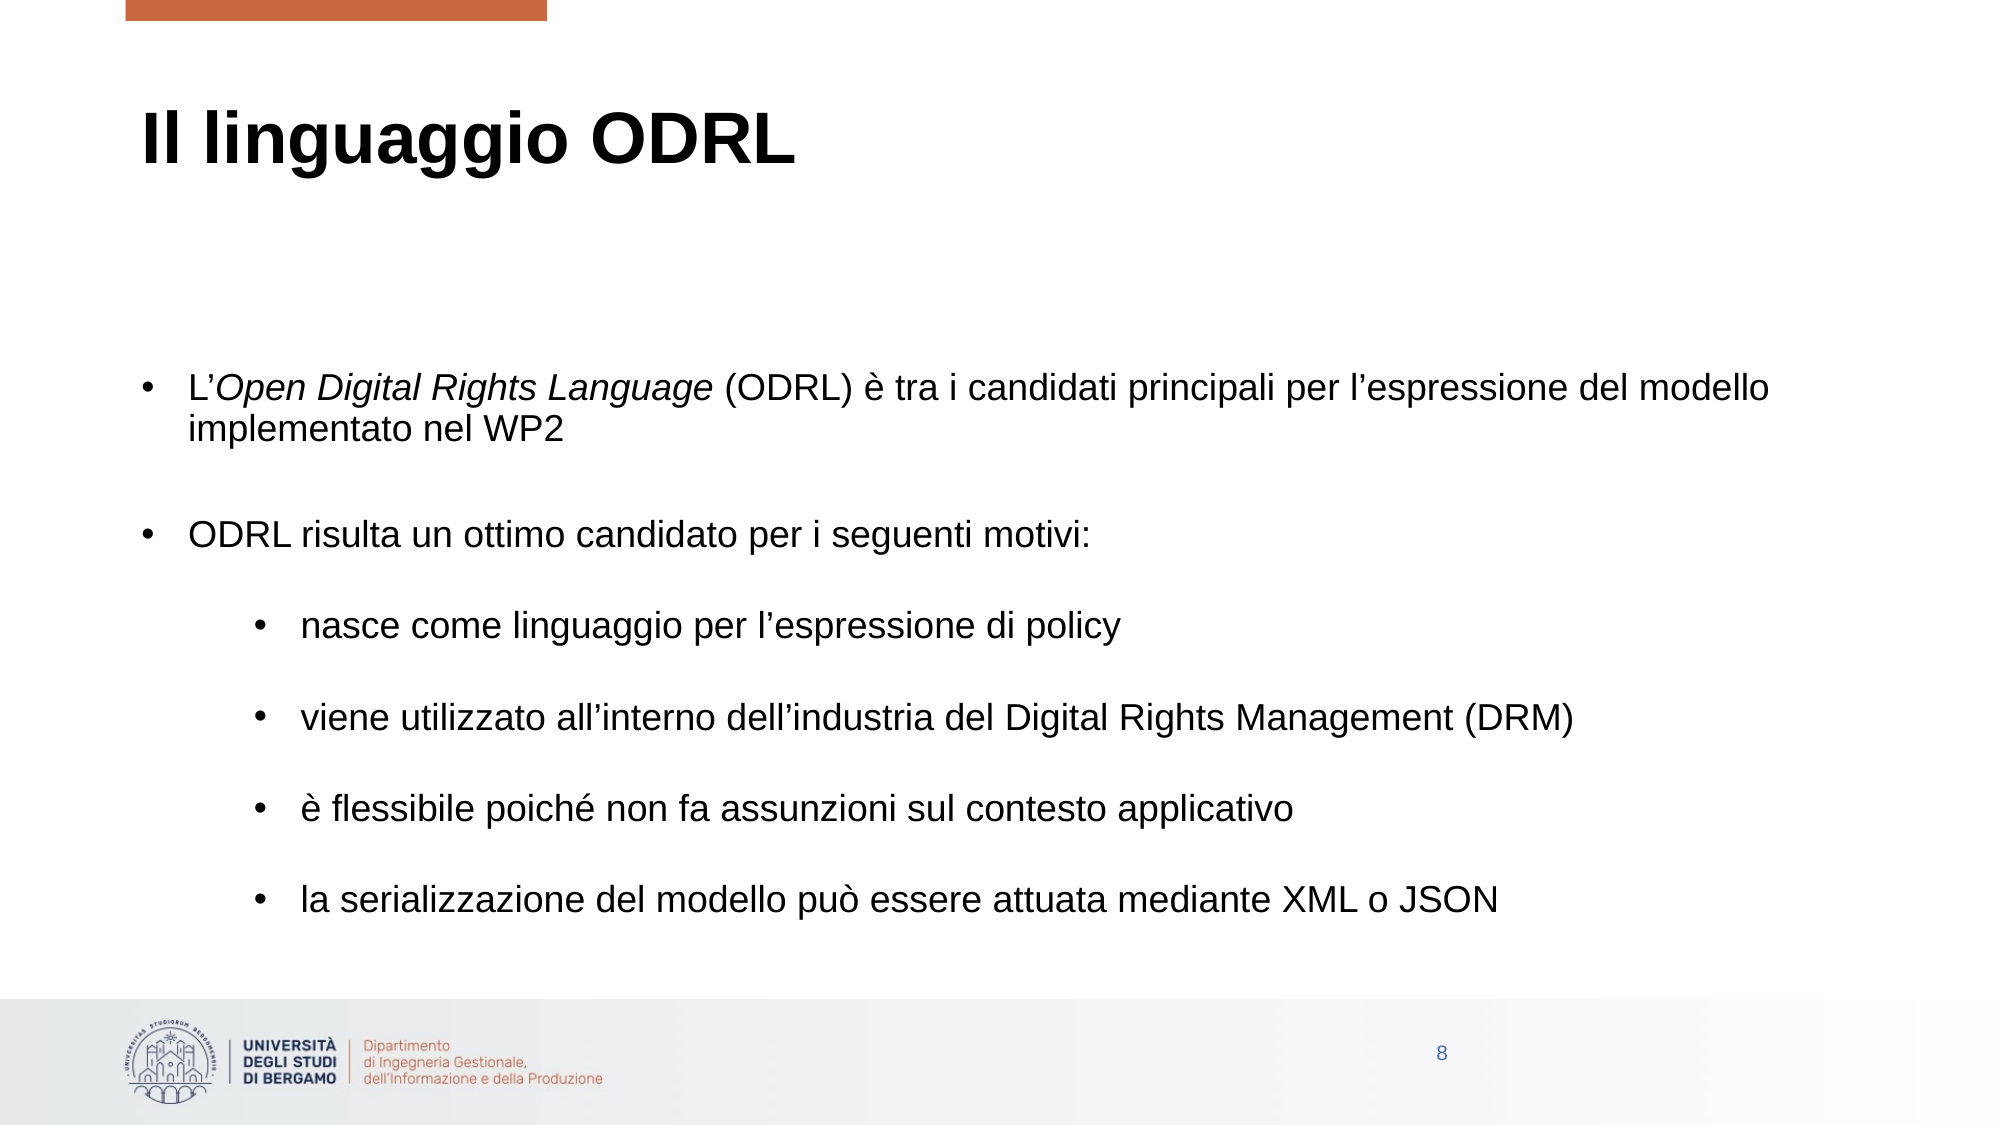

# Il linguaggio ODRL
L’Open Digital Rights Language (ODRL) è tra i candidati principali per l’espressione del modello implementato nel WP2
ODRL risulta un ottimo candidato per i seguenti motivi:
nasce come linguaggio per l’espressione di policy
viene utilizzato all’interno dell’industria del Digital Rights Management (DRM)
è flessibile poiché non fa assunzioni sul contesto applicativo
la serializzazione del modello può essere attuata mediante XML o JSON

8